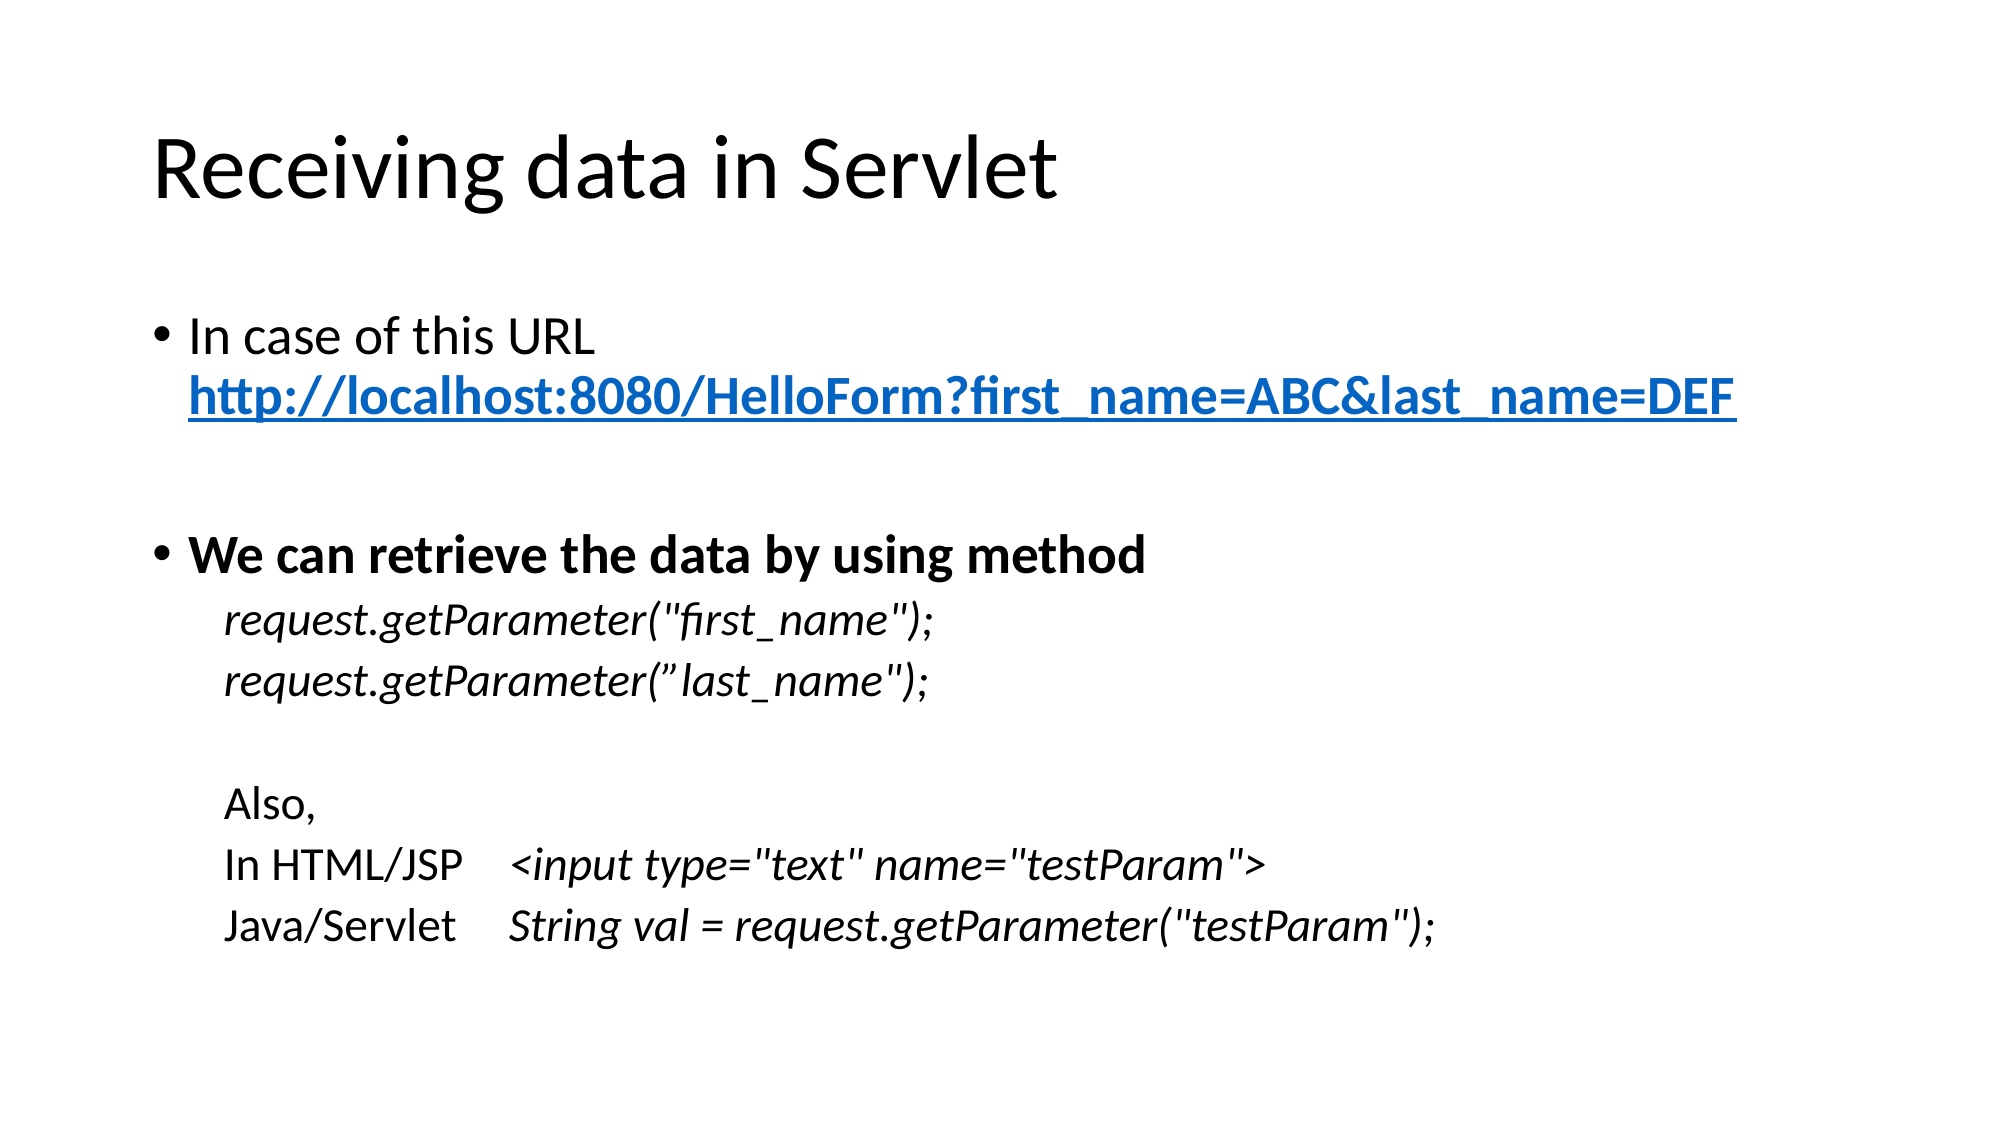

# Receiving data in Servlet
In case of this URL http://localhost:8080/HelloForm?first_name=ABC&last_name=DEF

We can retrieve the data by using method
	request.getParameter("first_name");
	request.getParameter(”last_name");

Also,
In HTML/JSP	<input type="text" name="testParam">
Java/Servlet	String val = request.getParameter("testParam");